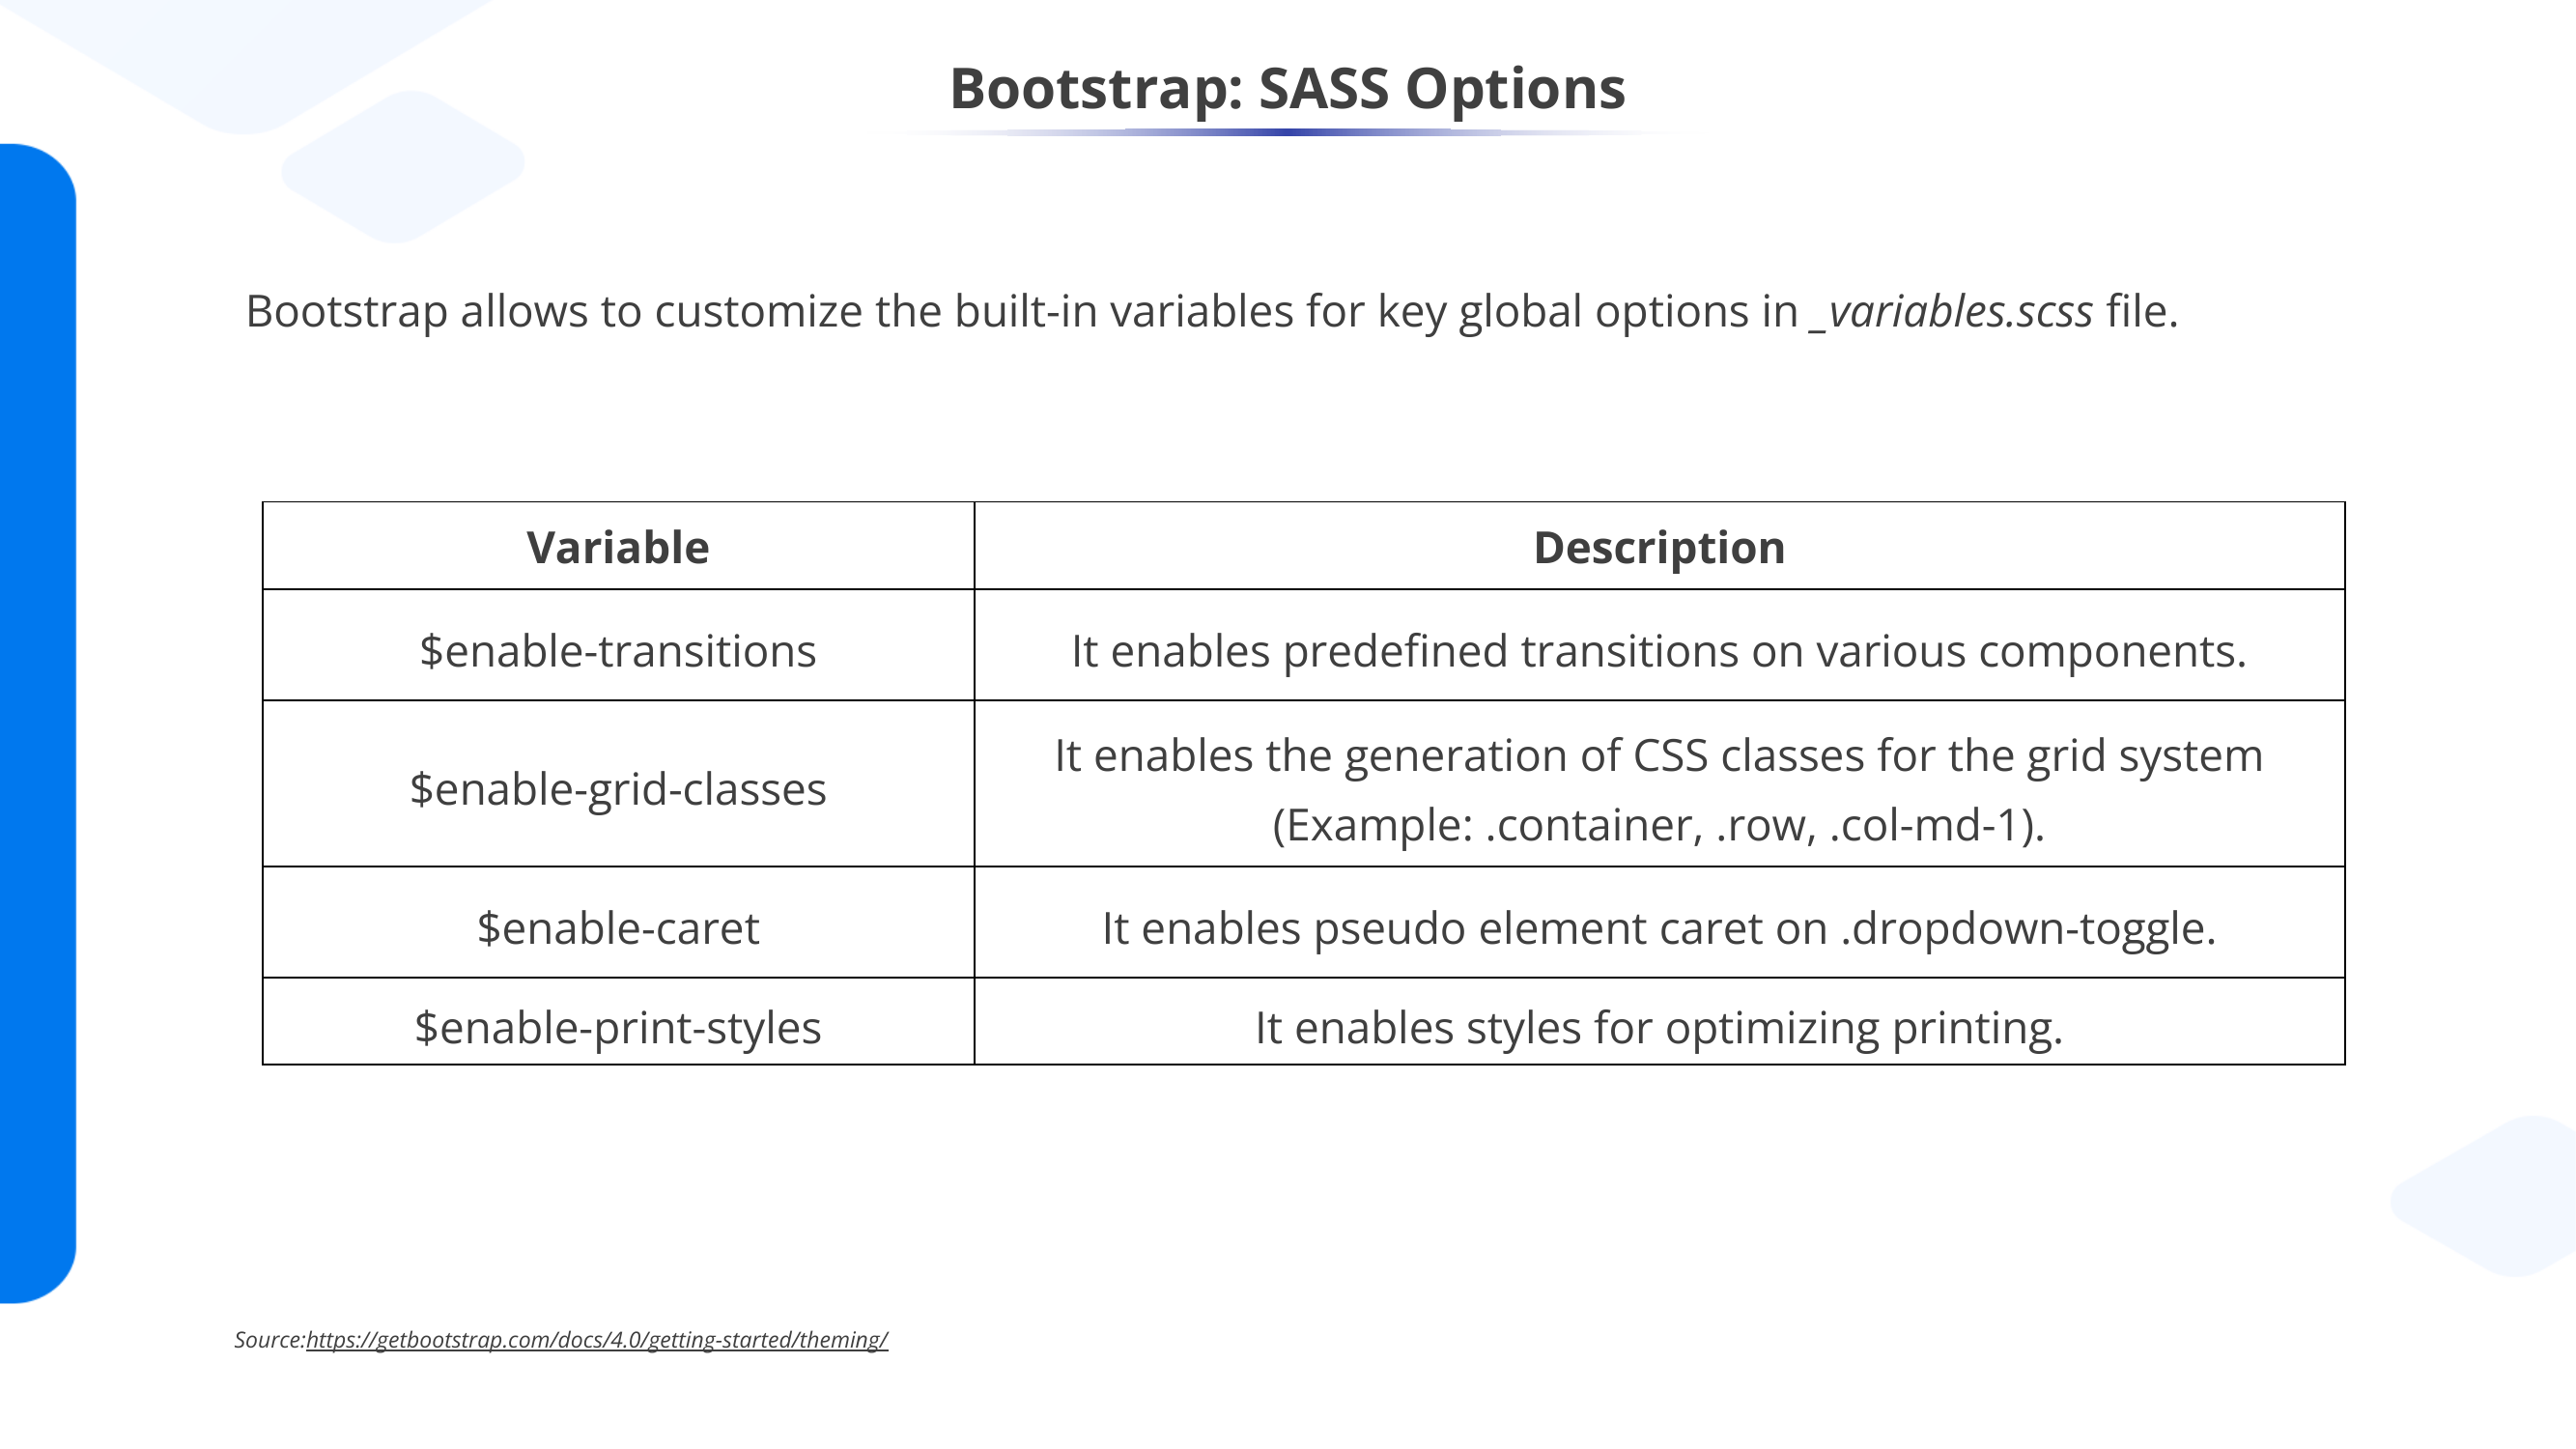

# Bootstrap: SASS Options

Bootstrap allows to customize the built-in variables for key global options in _variables.scss file.
| Variable | Description |
| --- | --- |
| $enable-transitions | It enables predefined transitions on various components. |
| $enable-grid-classes | It enables the generation of CSS classes for the grid system (Example: .container, .row, .col-md-1). |
| $enable-caret | It enables pseudo element caret on .dropdown-toggle. |
| $enable-print-styles | It enables styles for optimizing printing. |
Source:https://getbootstrap.com/docs/4.0/getting-started/theming/